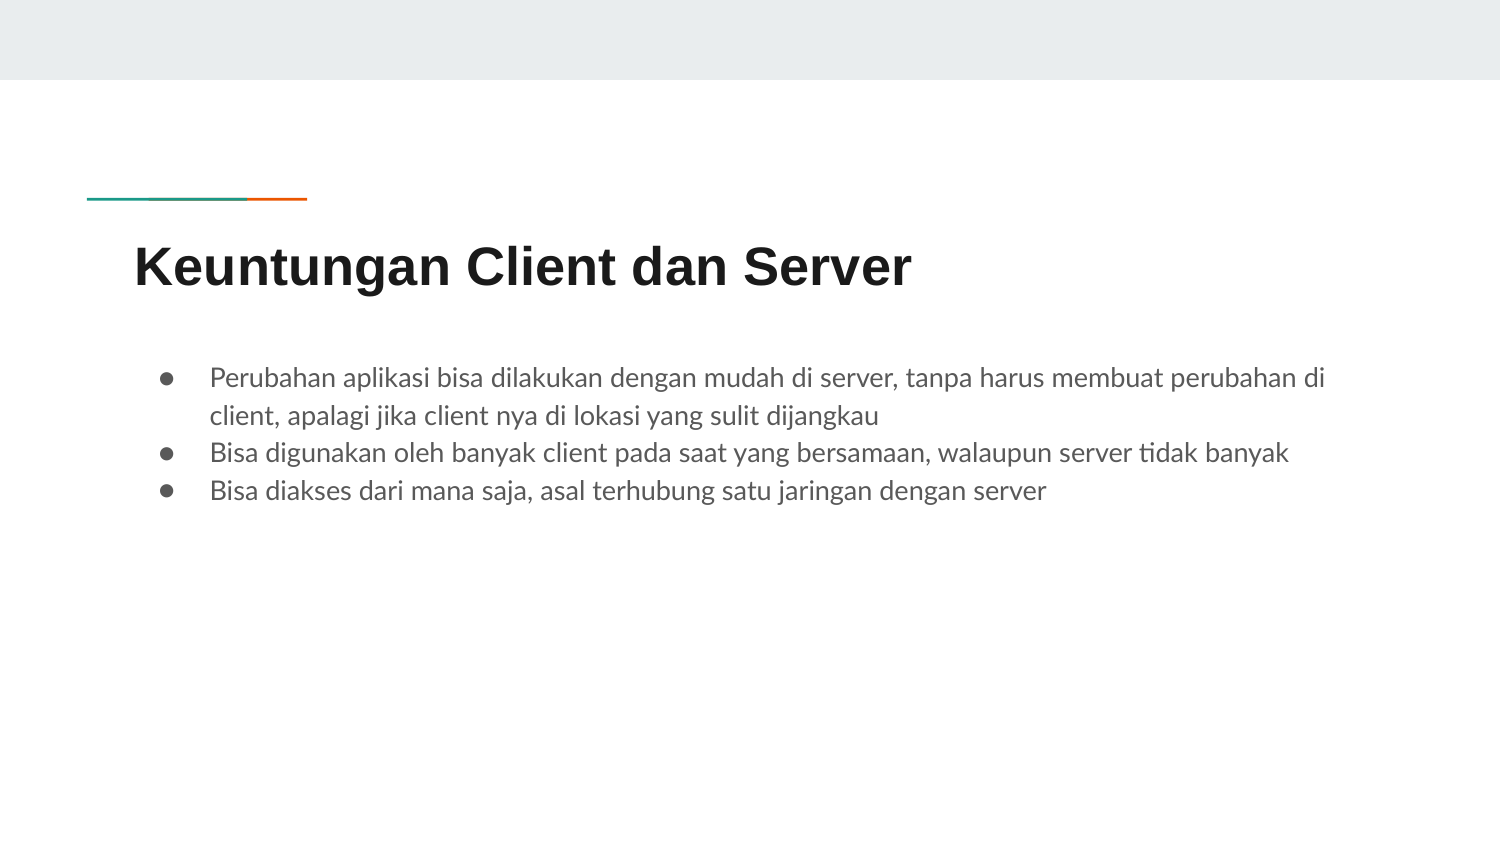

# Keuntungan Client dan Server
Perubahan aplikasi bisa dilakukan dengan mudah di server, tanpa harus membuat perubahan di client, apalagi jika client nya di lokasi yang sulit dijangkau
Bisa digunakan oleh banyak client pada saat yang bersamaan, walaupun server tidak banyak
Bisa diakses dari mana saja, asal terhubung satu jaringan dengan server